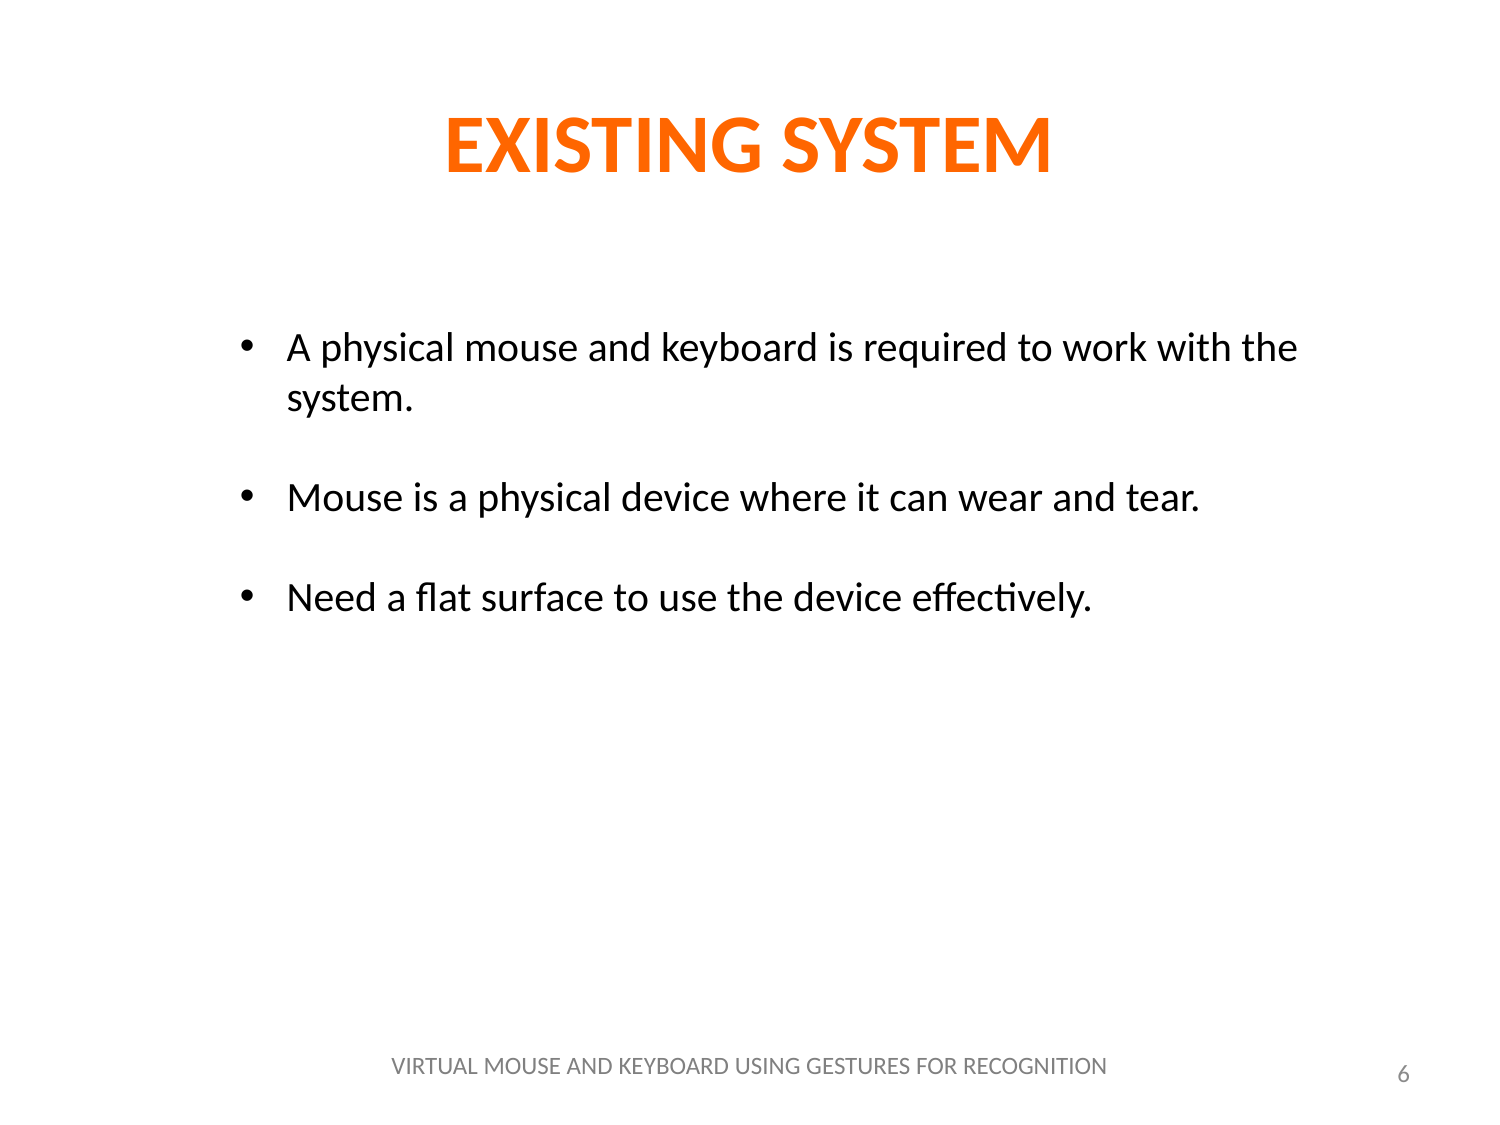

# EXISTING SYSTEM

A physical mouse and keyboard is required to work with the system.

Mouse is a physical device where it can wear and tear.

Need a flat surface to use the device effectively.

VIRTUAL MOUSE AND KEYBOARD USING GESTURES FOR RECOGNITION
6